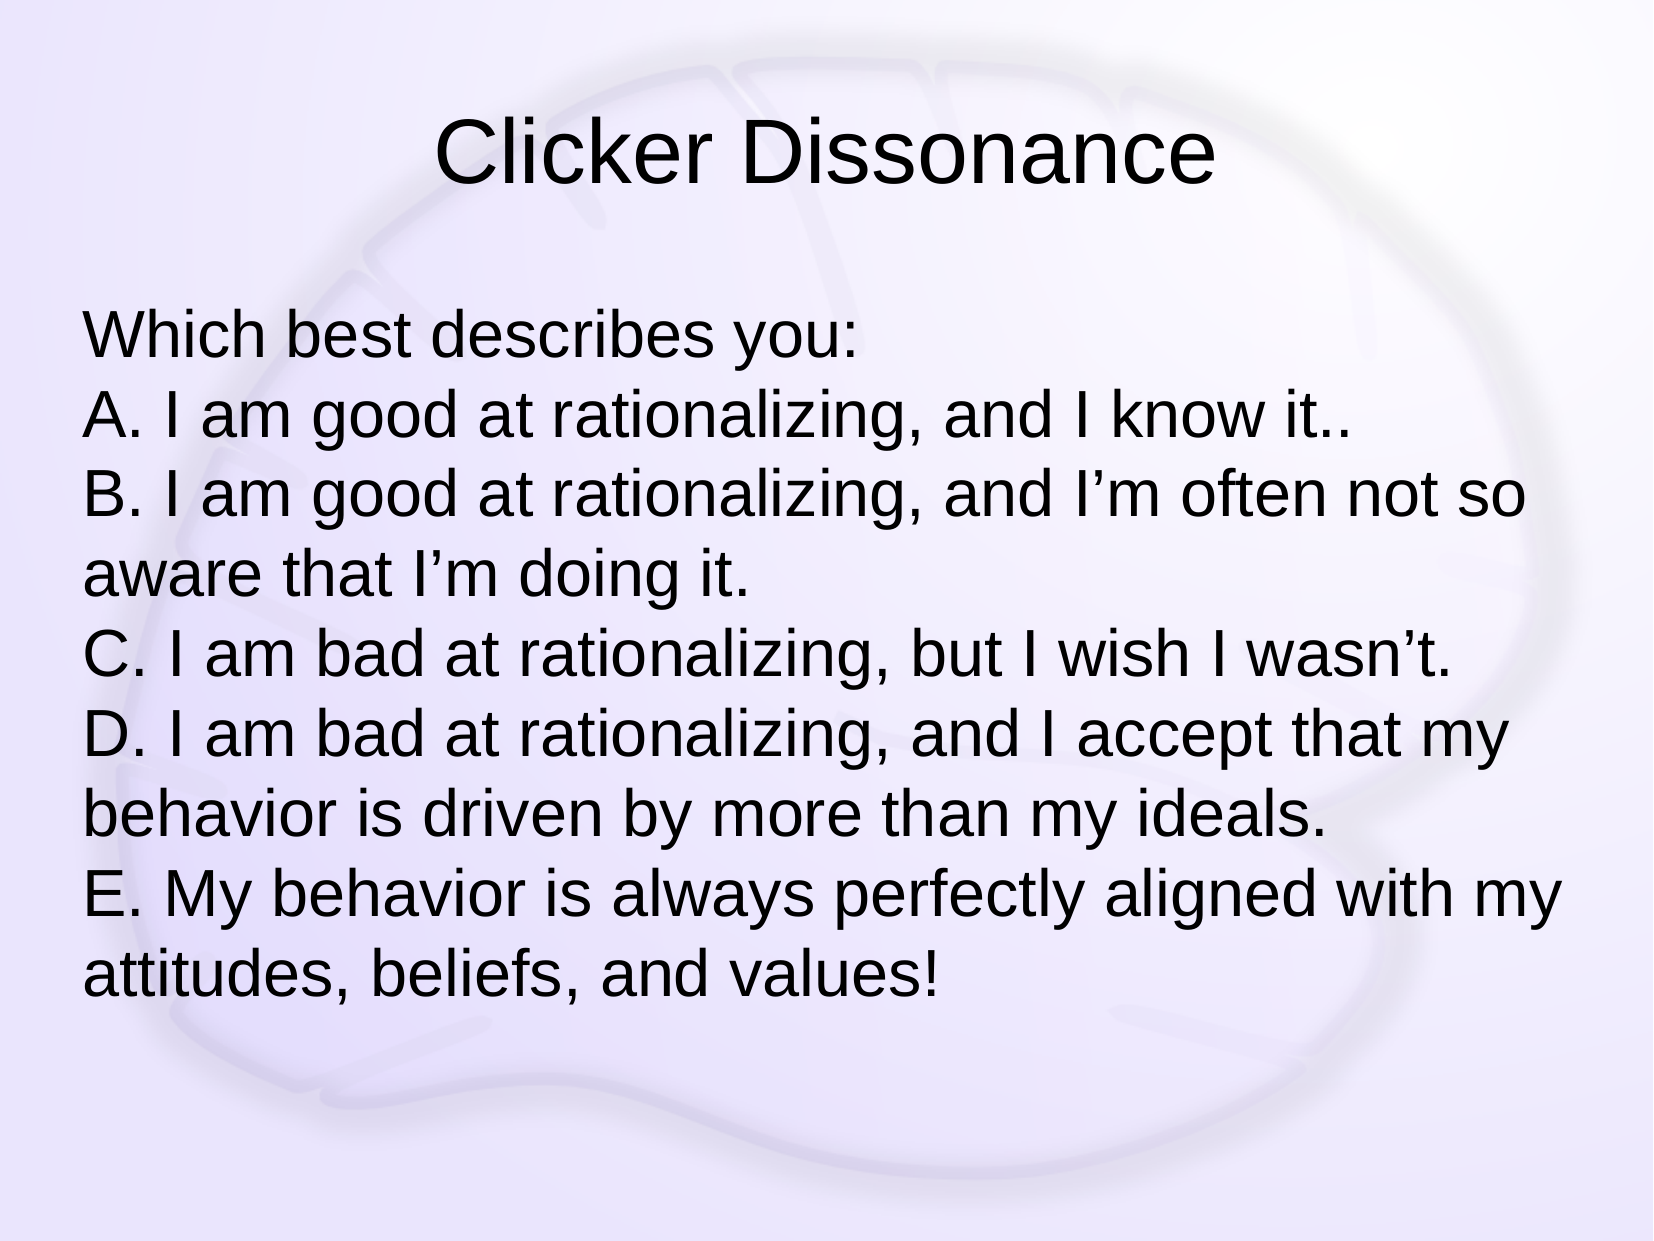

# Clicker Dissonance
Which best describes you:
A. I am good at rationalizing, and I know it..
B. I am good at rationalizing, and I’m often not so aware that I’m doing it.
C. I am bad at rationalizing, but I wish I wasn’t.
D. I am bad at rationalizing, and I accept that my behavior is driven by more than my ideals.
E. My behavior is always perfectly aligned with my attitudes, beliefs, and values!